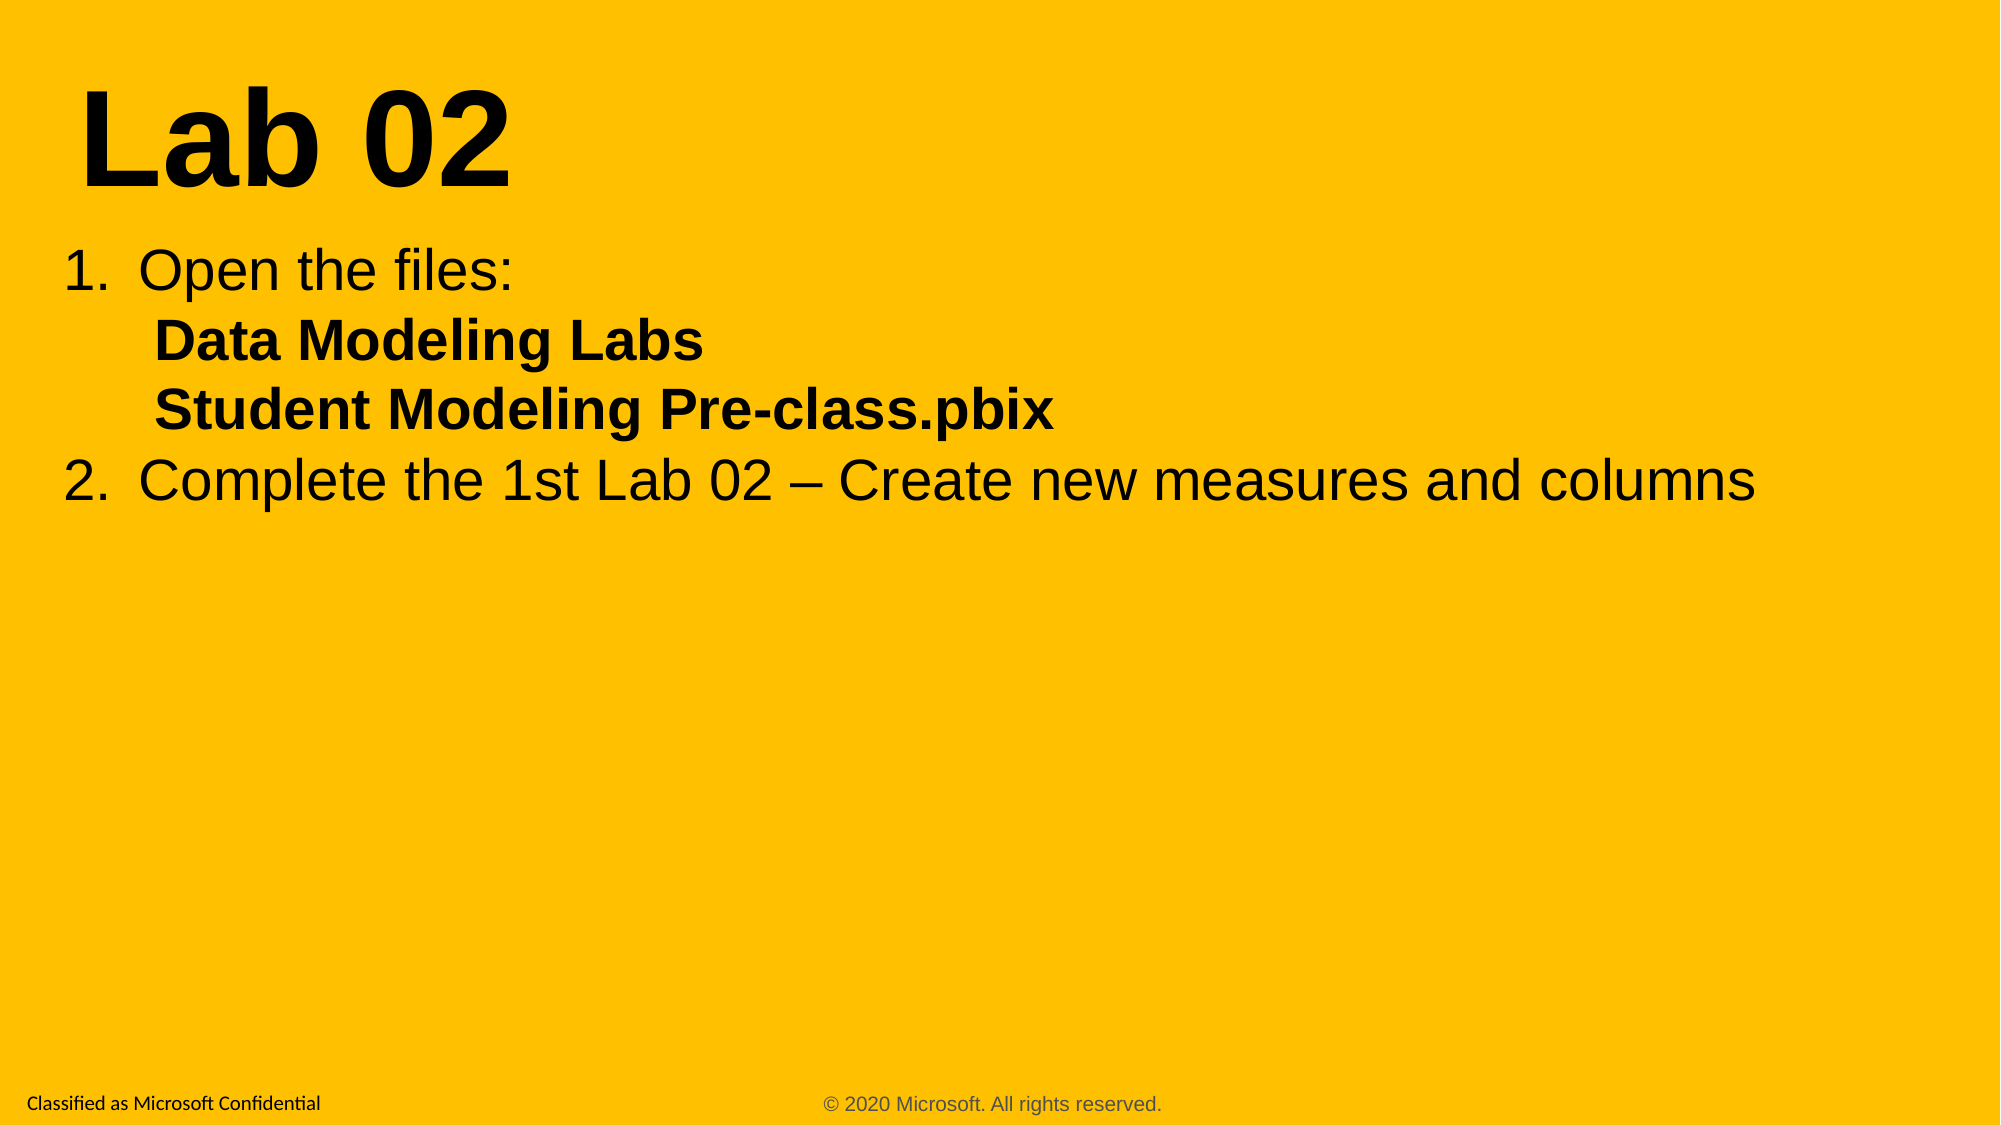

Lab 02
Open the files:
 Data Modeling Labs
 Student Modeling Pre-class.pbix
Complete the 1st Lab 02 – Create new measures and columns
© 2020 Microsoft. All rights reserved.